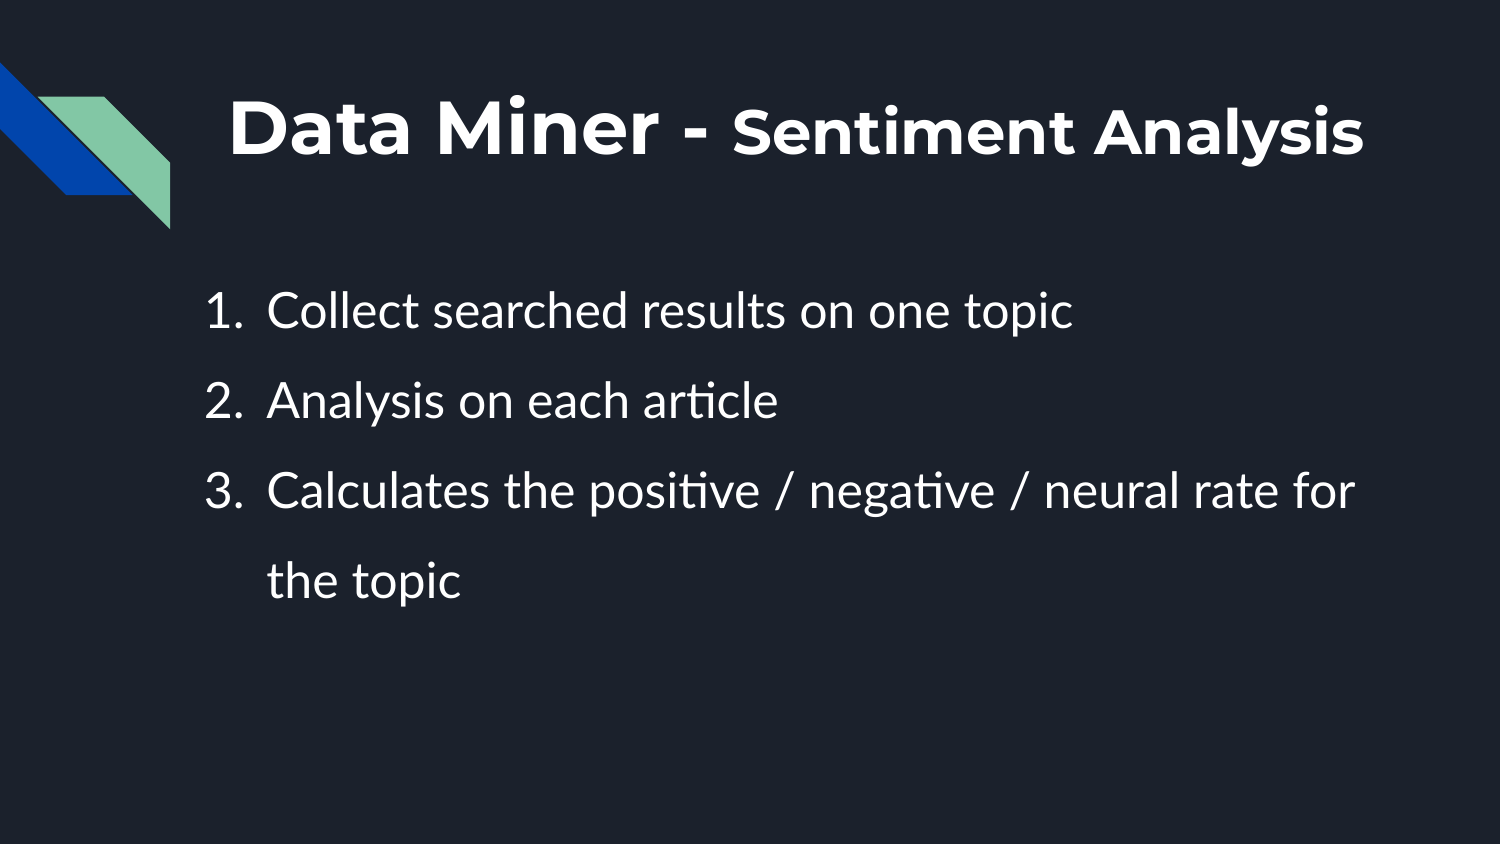

# Data Miner - Sentiment Analysis
Collect searched results on one topic
Analysis on each article
Calculates the positive / negative / neural rate for the topic